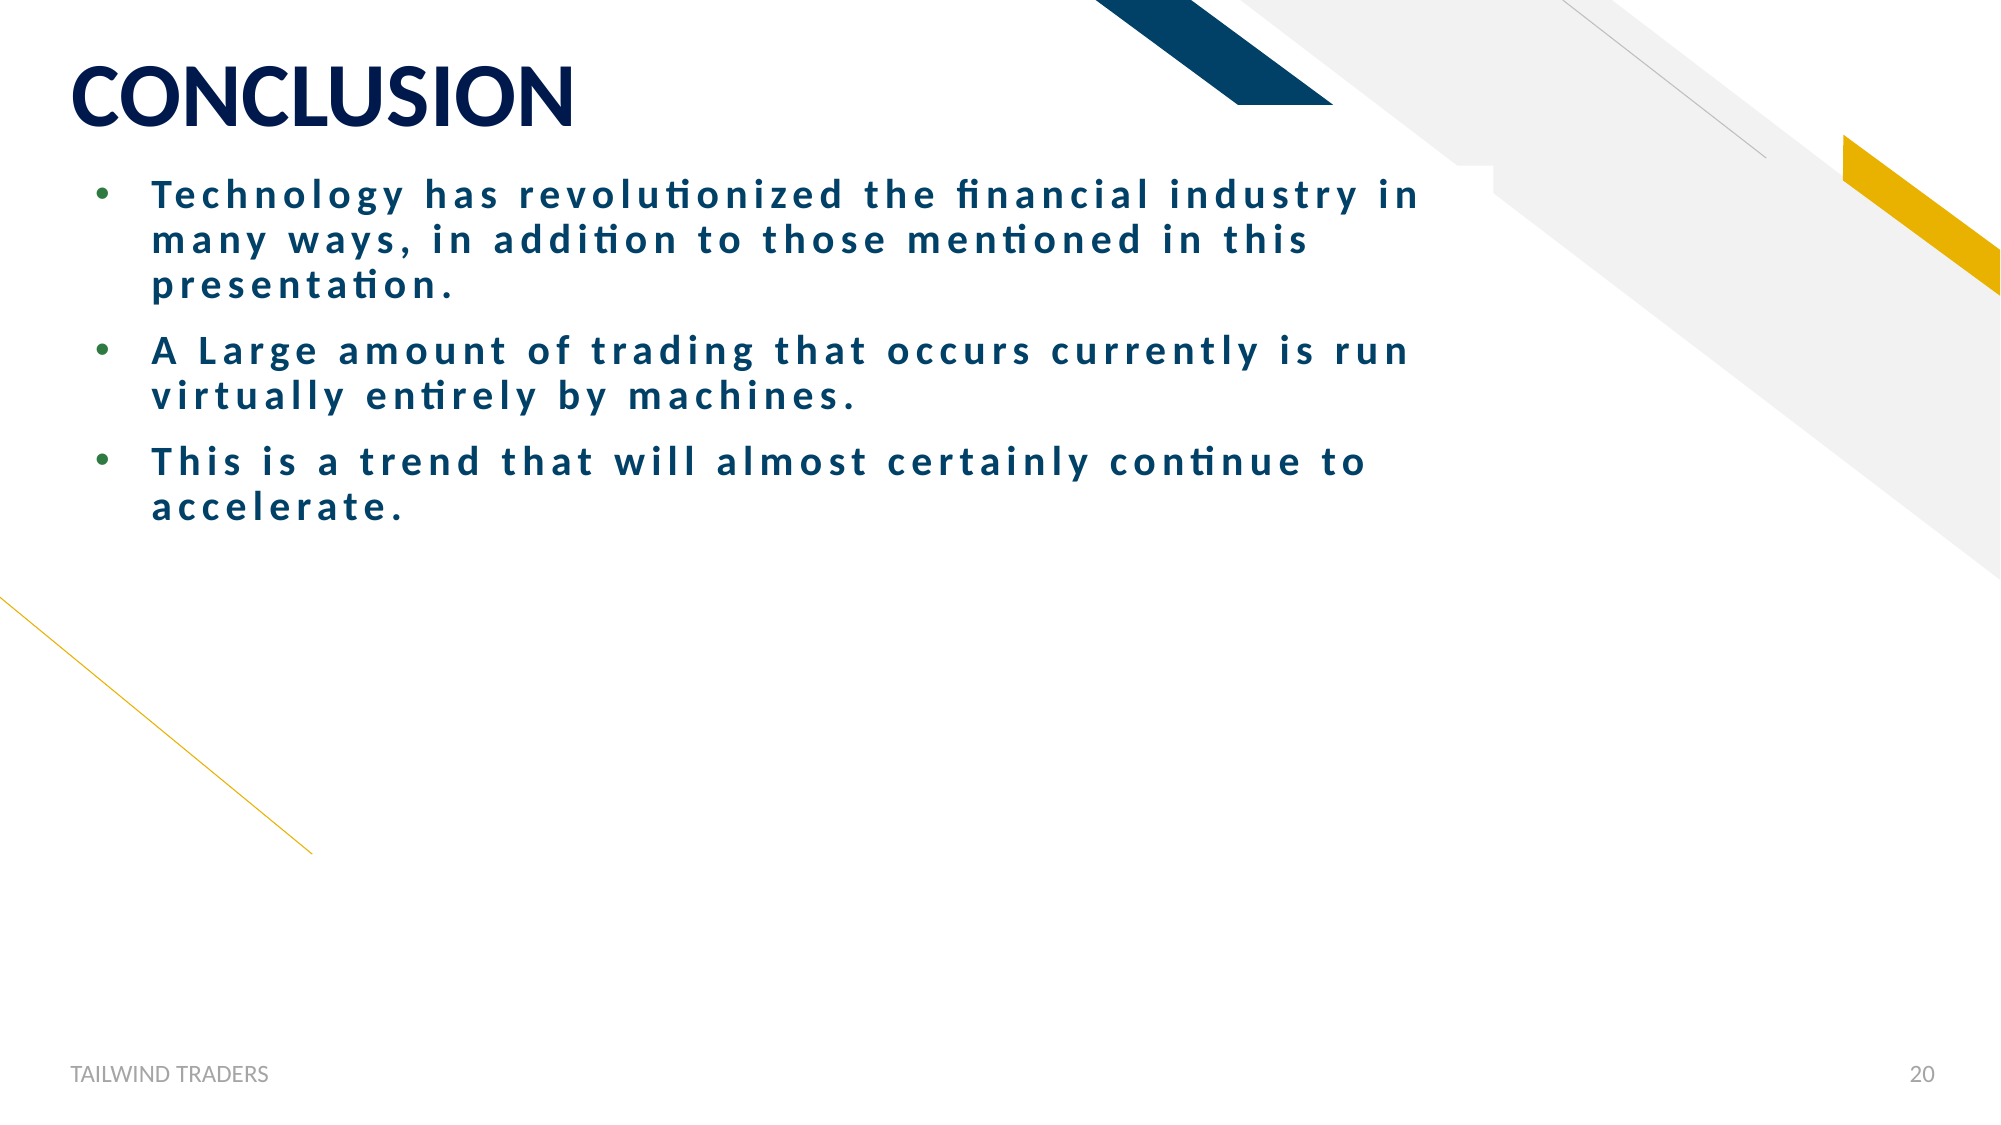

CONCLUSION

Technology has revolutionized the financial industry in many ways, in addition to those mentioned in this presentation.
A Large amount of trading that occurs currently is run virtually entirely by machines.
This is a trend that will almost certainly continue to accelerate.

TAILWIND TRADERS
20